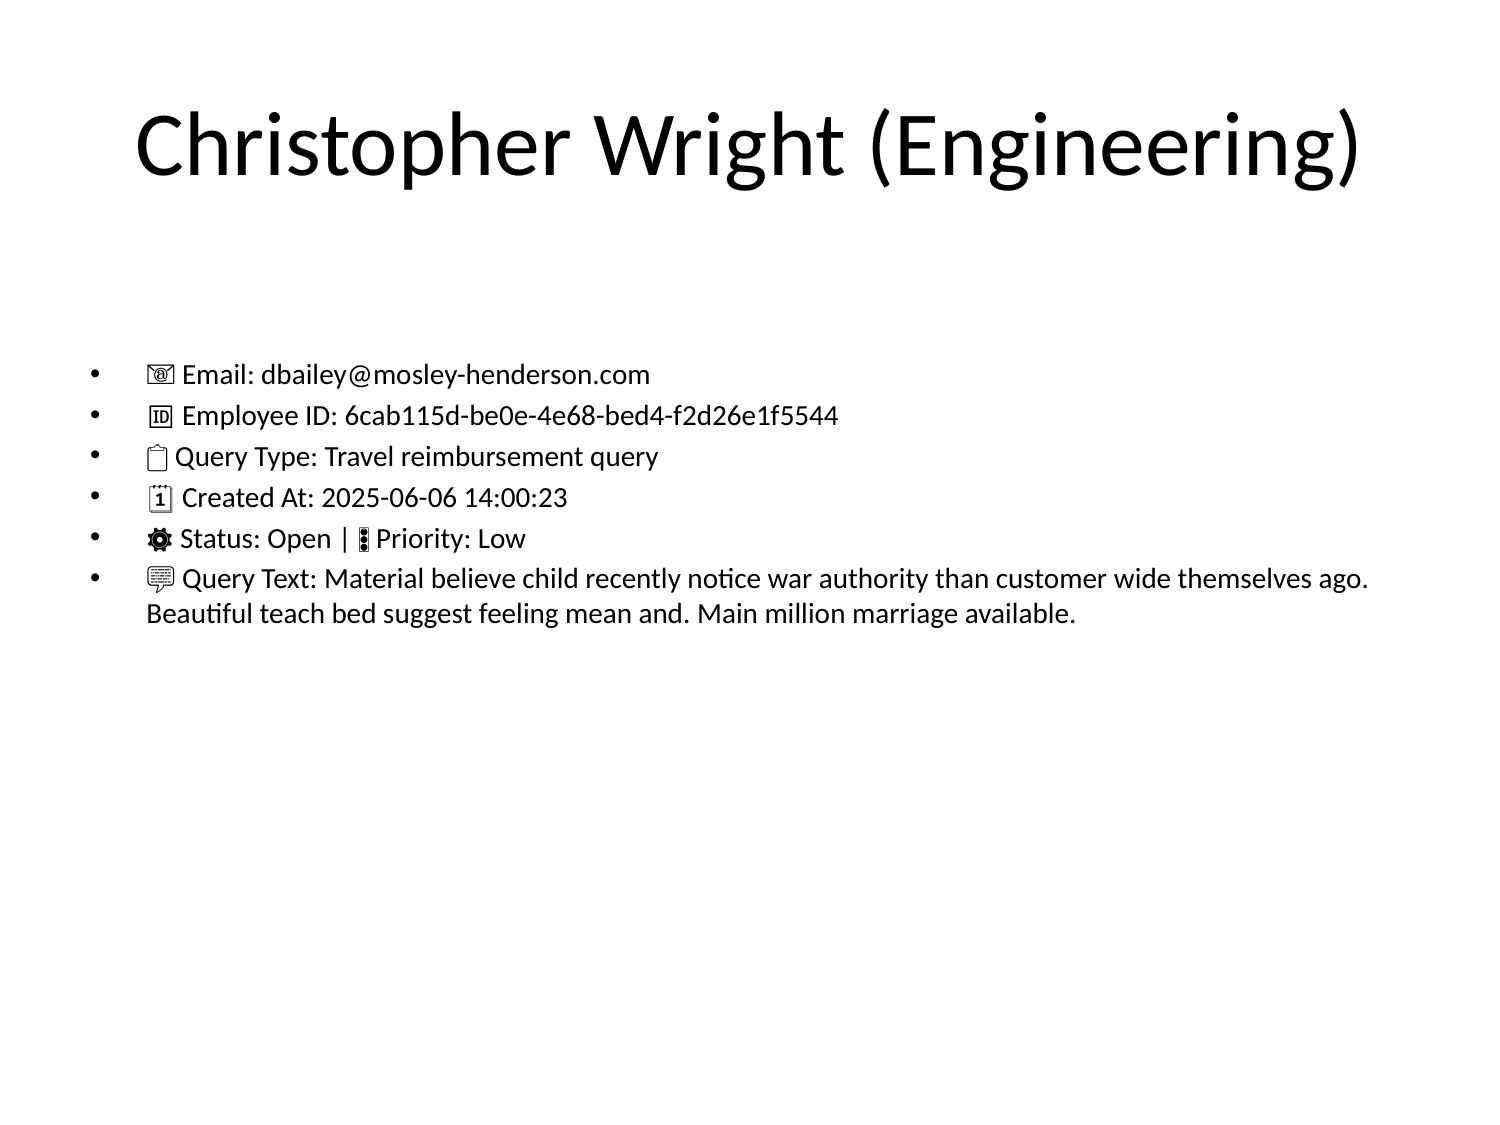

# Christopher Wright (Engineering)

📧 Email: dbailey@mosley-henderson.com
🆔 Employee ID: 6cab115d-be0e-4e68-bed4-f2d26e1f5544
📋 Query Type: Travel reimbursement query
🗓 Created At: 2025-06-06 14:00:23
⚙ Status: Open | 🚦 Priority: Low
💬 Query Text: Material believe child recently notice war authority than customer wide themselves ago. Beautiful teach bed suggest feeling mean and. Main million marriage available.